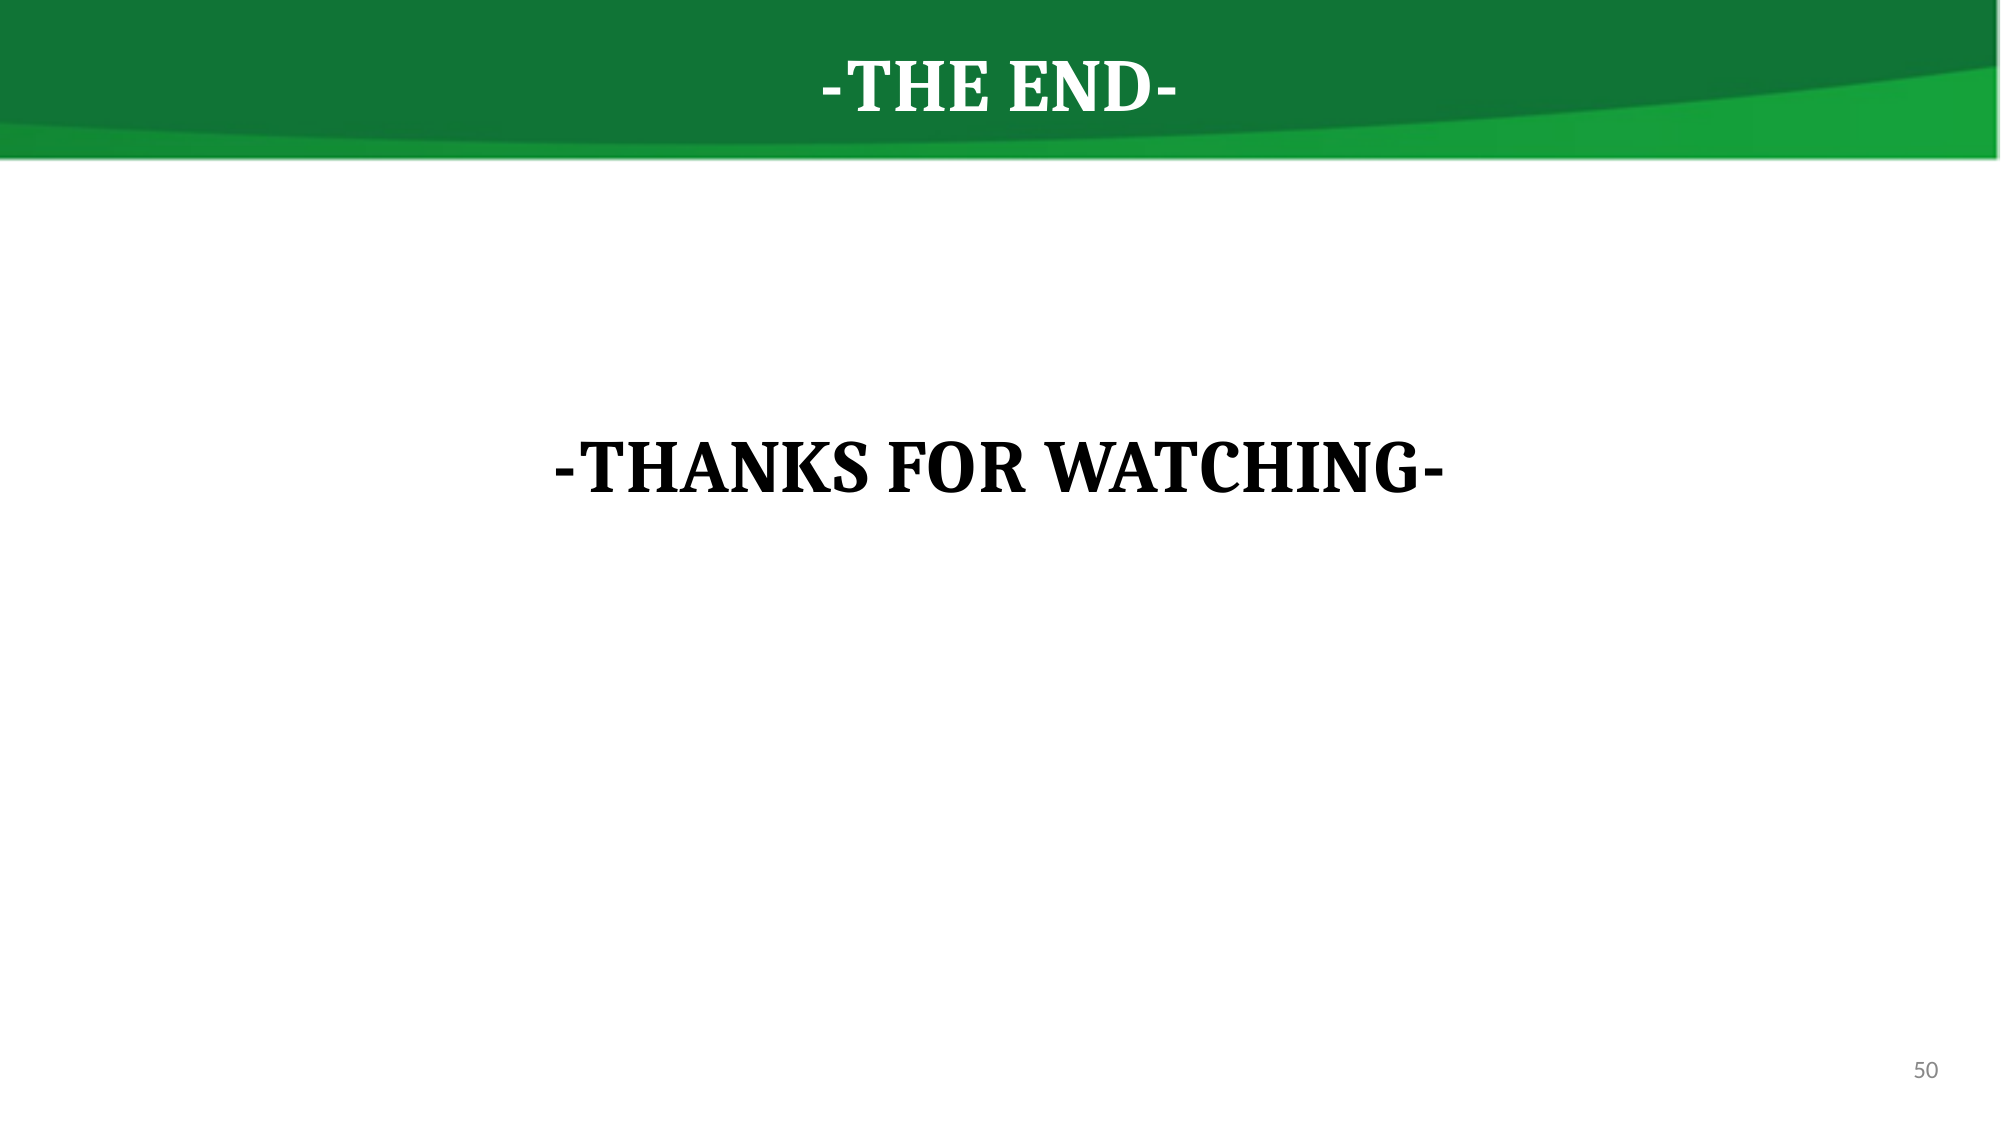

# -THE END-
-THANKS FOR WATCHING-
50